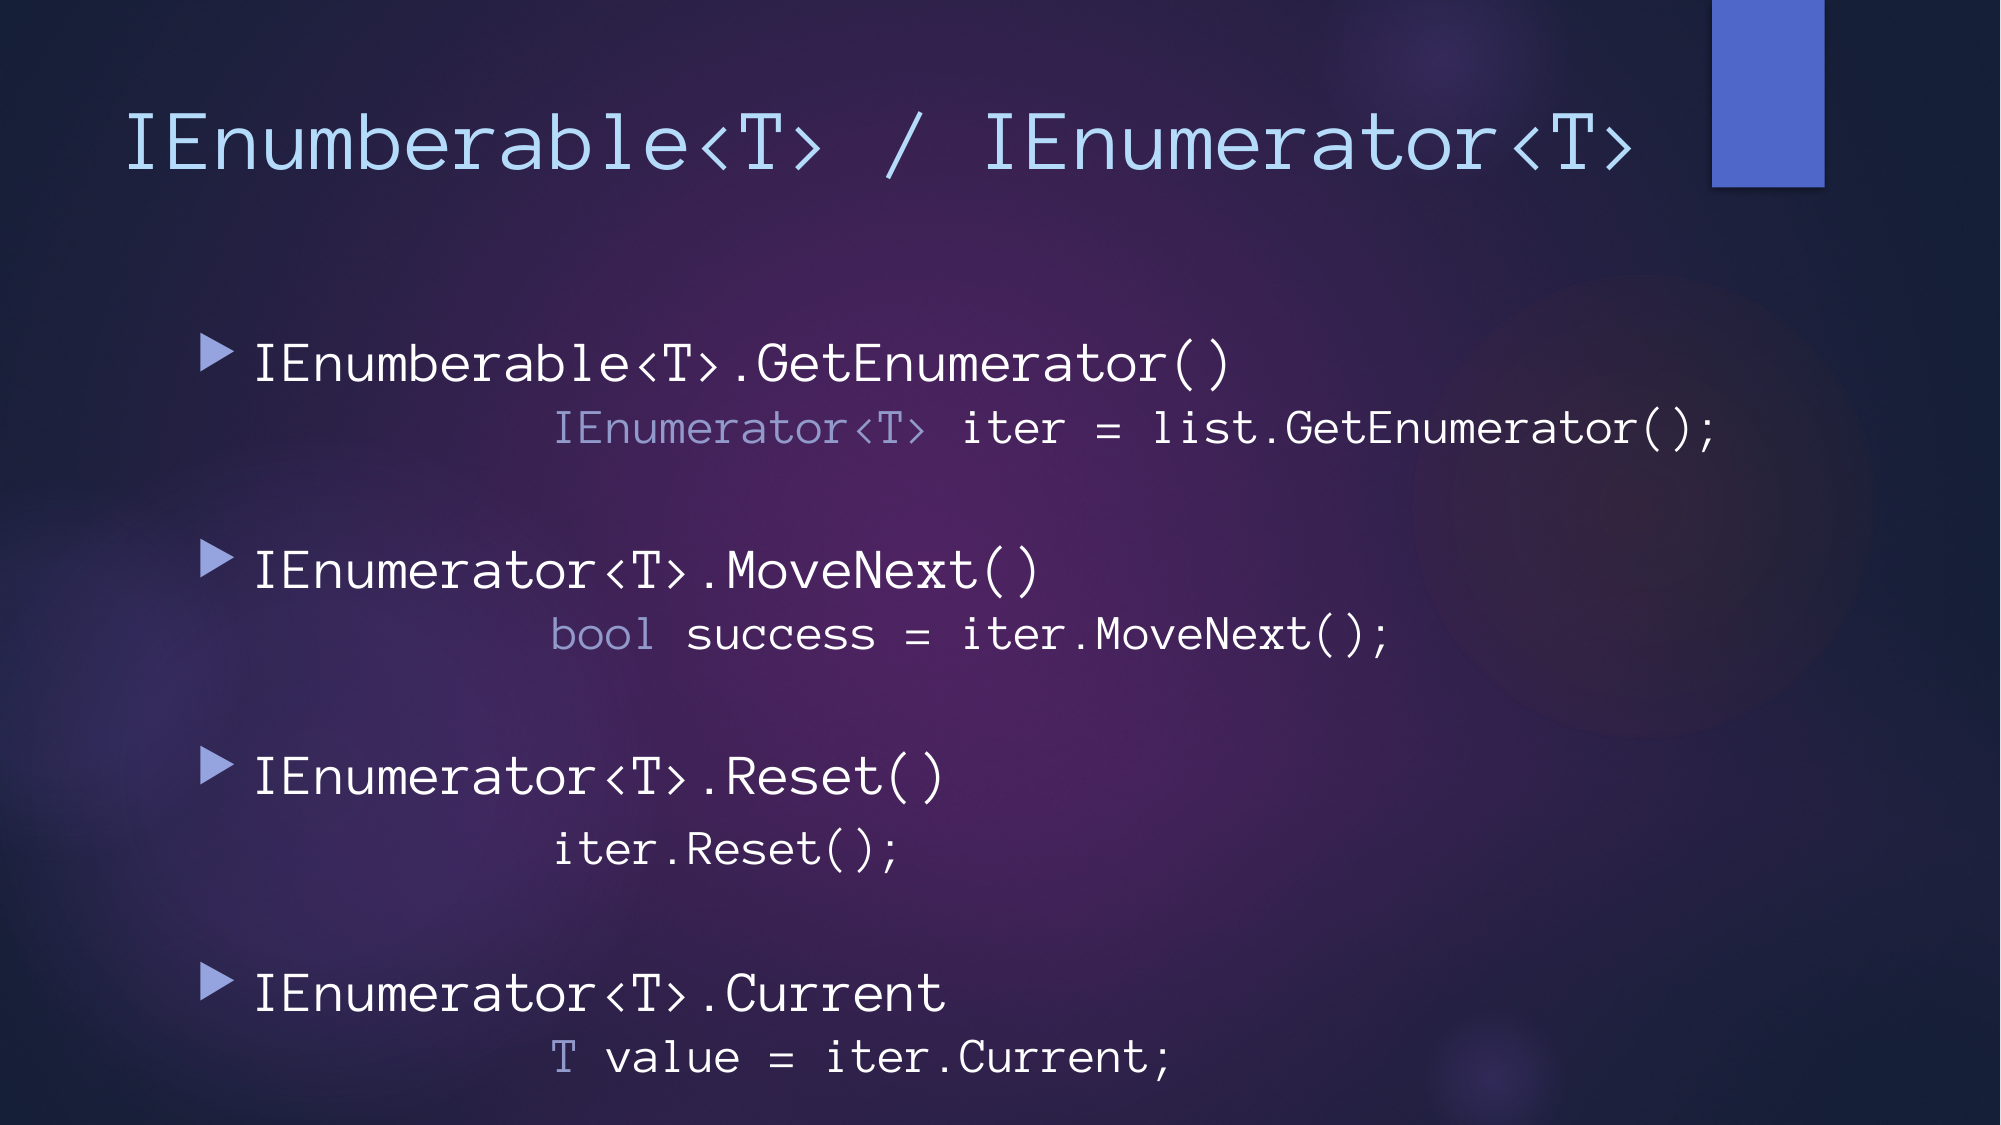

# IEnumberable<T> / IEnumerator<T>
IEnumberable<T>.GetEnumerator()
		IEnumerator<T> iter = list.GetEnumerator();

IEnumerator<T>.MoveNext()
		bool success = iter.MoveNext();

IEnumerator<T>.Reset()
		iter.Reset();

IEnumerator<T>.Current
		T value = iter.Current;